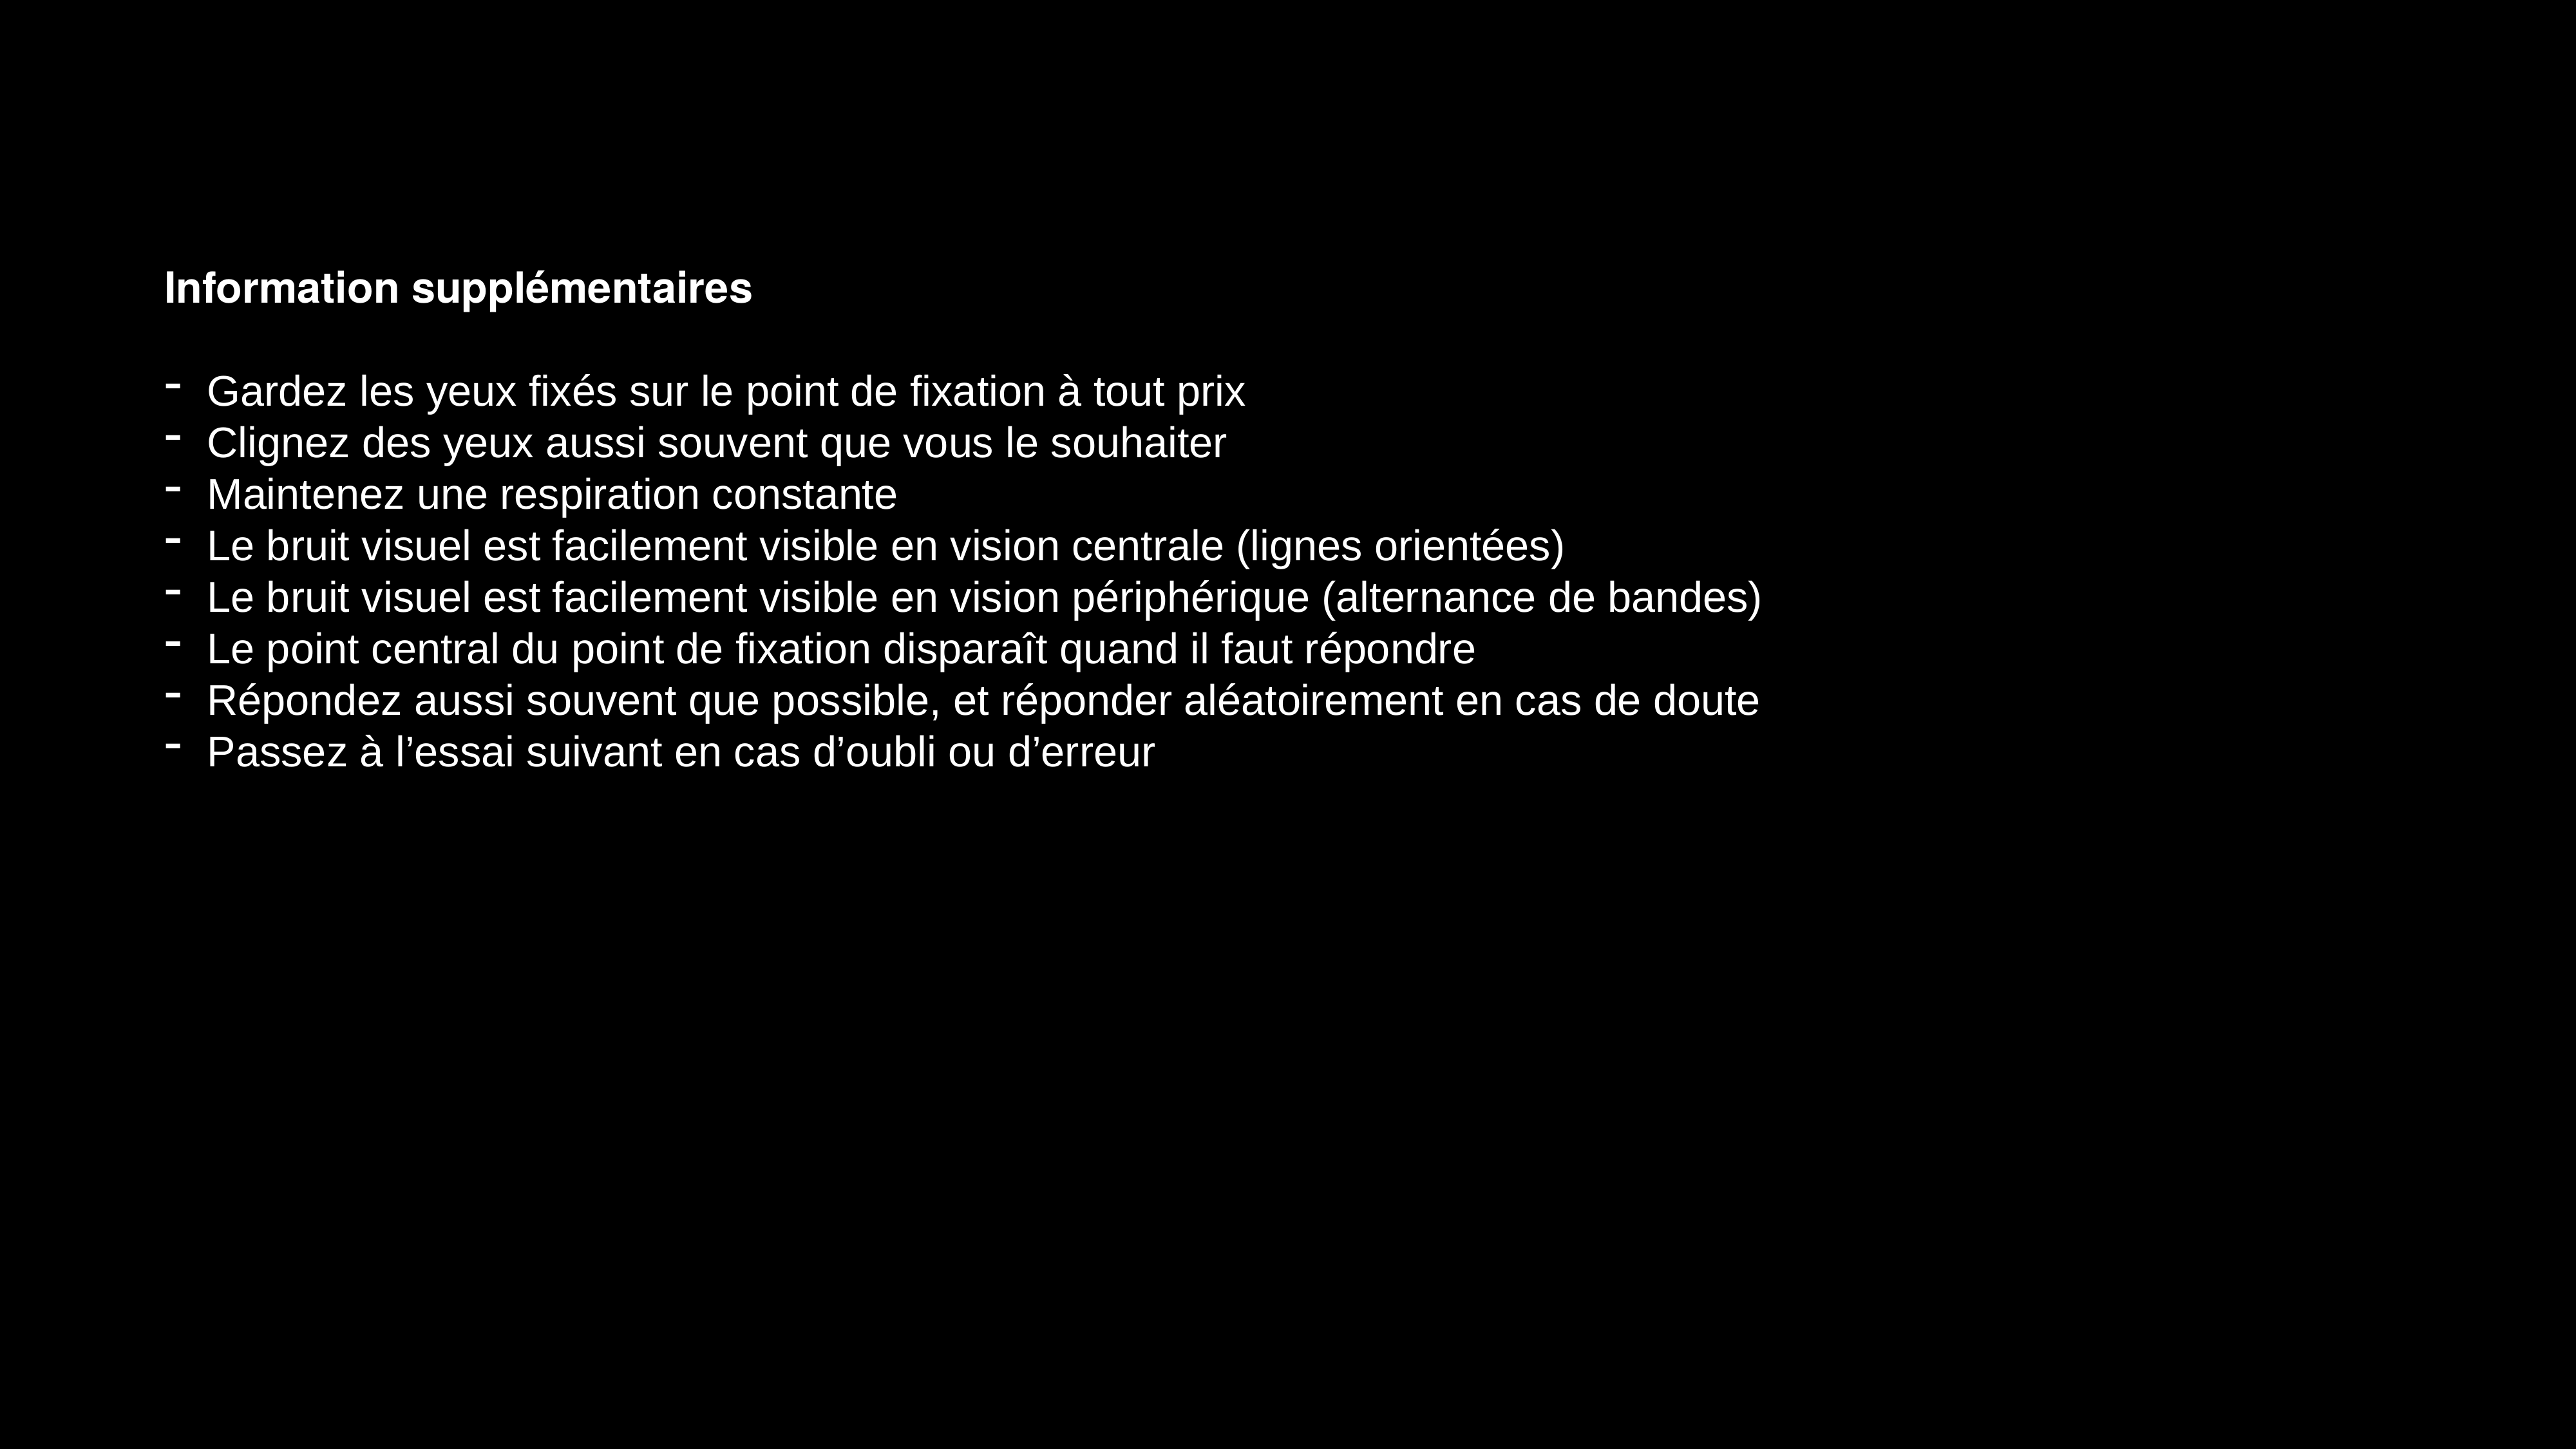

Information supplémentaires

Gardez les yeux fixés sur le point de fixation à tout prix
Clignez des yeux aussi souvent que vous le souhaiter
Maintenez une respiration constante
Le bruit visuel est facilement visible en vision centrale (lignes orientées)
Le bruit visuel est facilement visible en vision périphérique (alternance de bandes)
Le point central du point de fixation disparaît quand il faut répondre
Répondez aussi souvent que possible, et réponder aléatoirement en cas de doute
Passez à l’essai suivant en cas d’oubli ou d’erreur